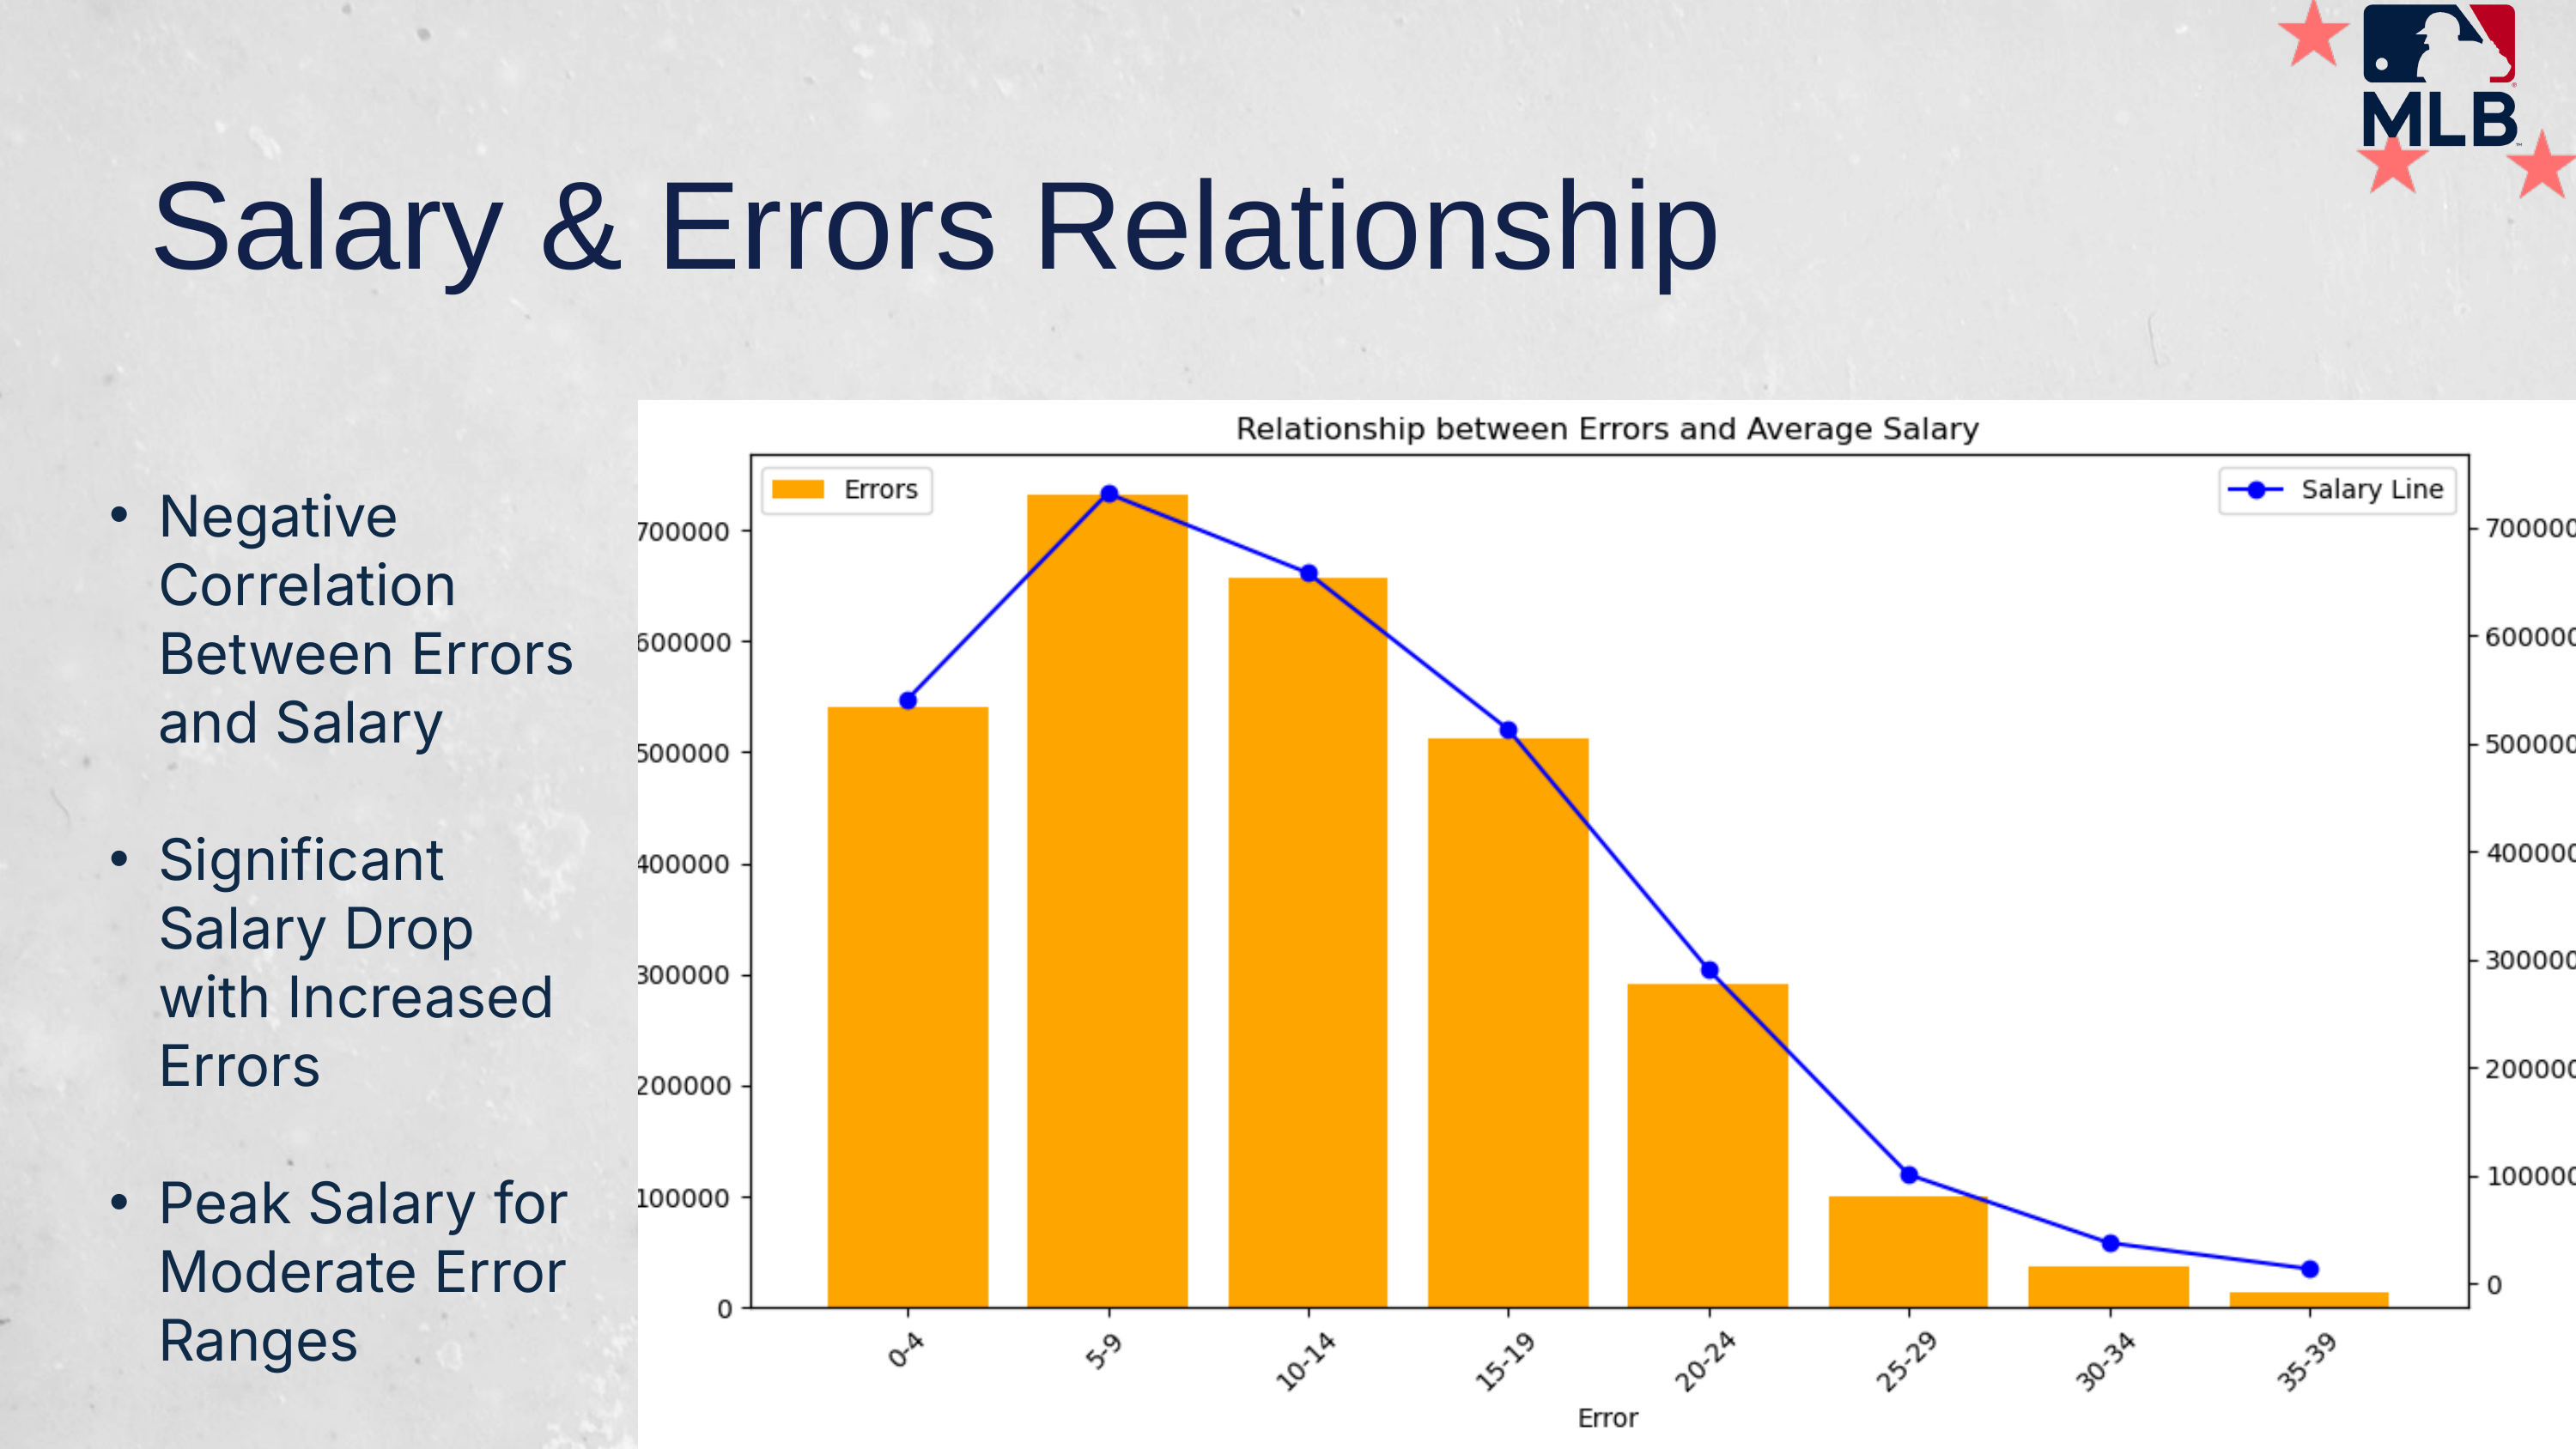

Salary & Errors Relationship

Negative Correlation Between Errors and Salary

Significant Salary Drop with Increased Errors

Peak Salary for Moderate Error Ranges